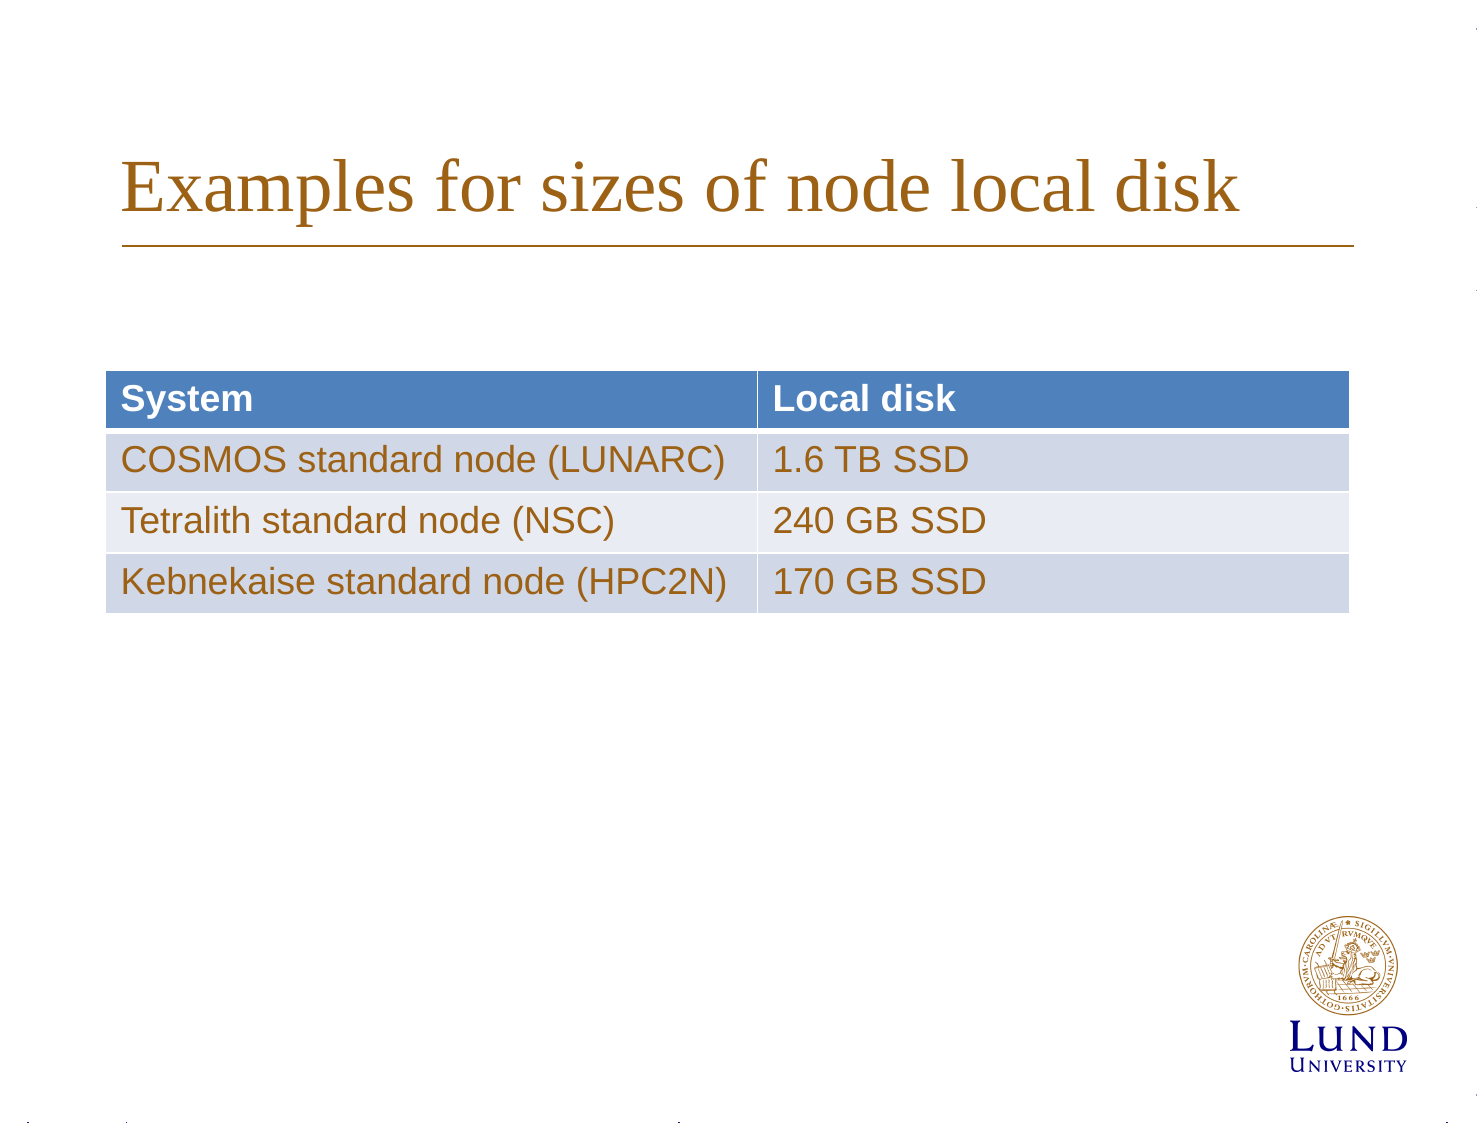

# Examples for sizes of node local disk
| System | Local disk |
| --- | --- |
| COSMOS standard node (LUNARC) | 1.6 TB SSD |
| Tetralith standard node (NSC) | 240 GB SSD |
| Kebnekaise standard node (HPC2N) | 170 GB SSD |